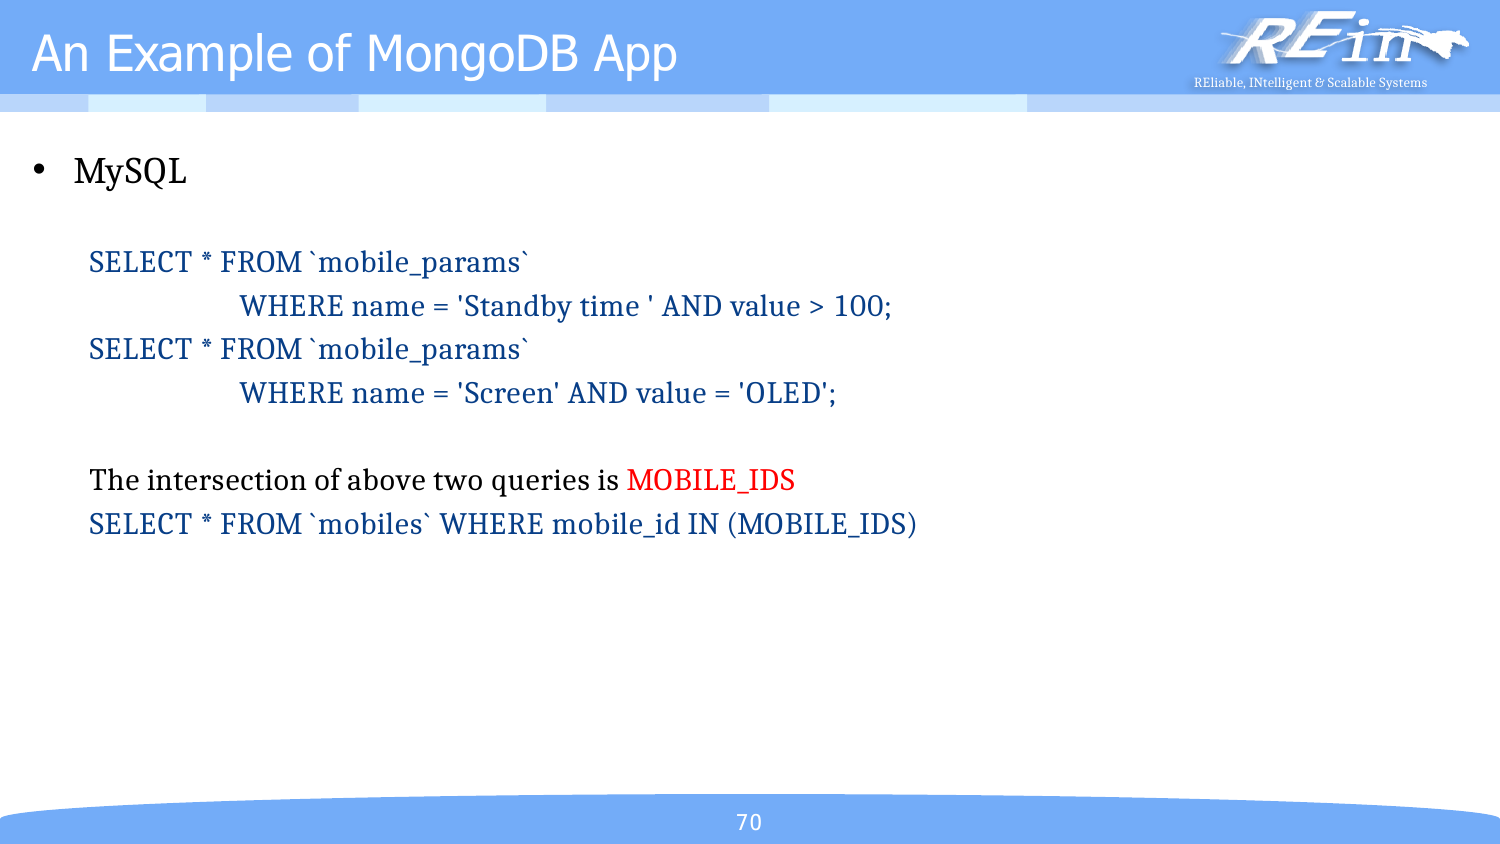

# An Example of MongoDB App
MySQL

SELECT * FROM `mobile_params`
	WHERE name = 'Standby time ' AND value > 100;
SELECT * FROM `mobile_params`
	WHERE name = 'Screen' AND value = 'OLED';

The intersection of above two queries is MOBILE_IDS
SELECT * FROM `mobiles` WHERE mobile_id IN (MOBILE_IDS)
70